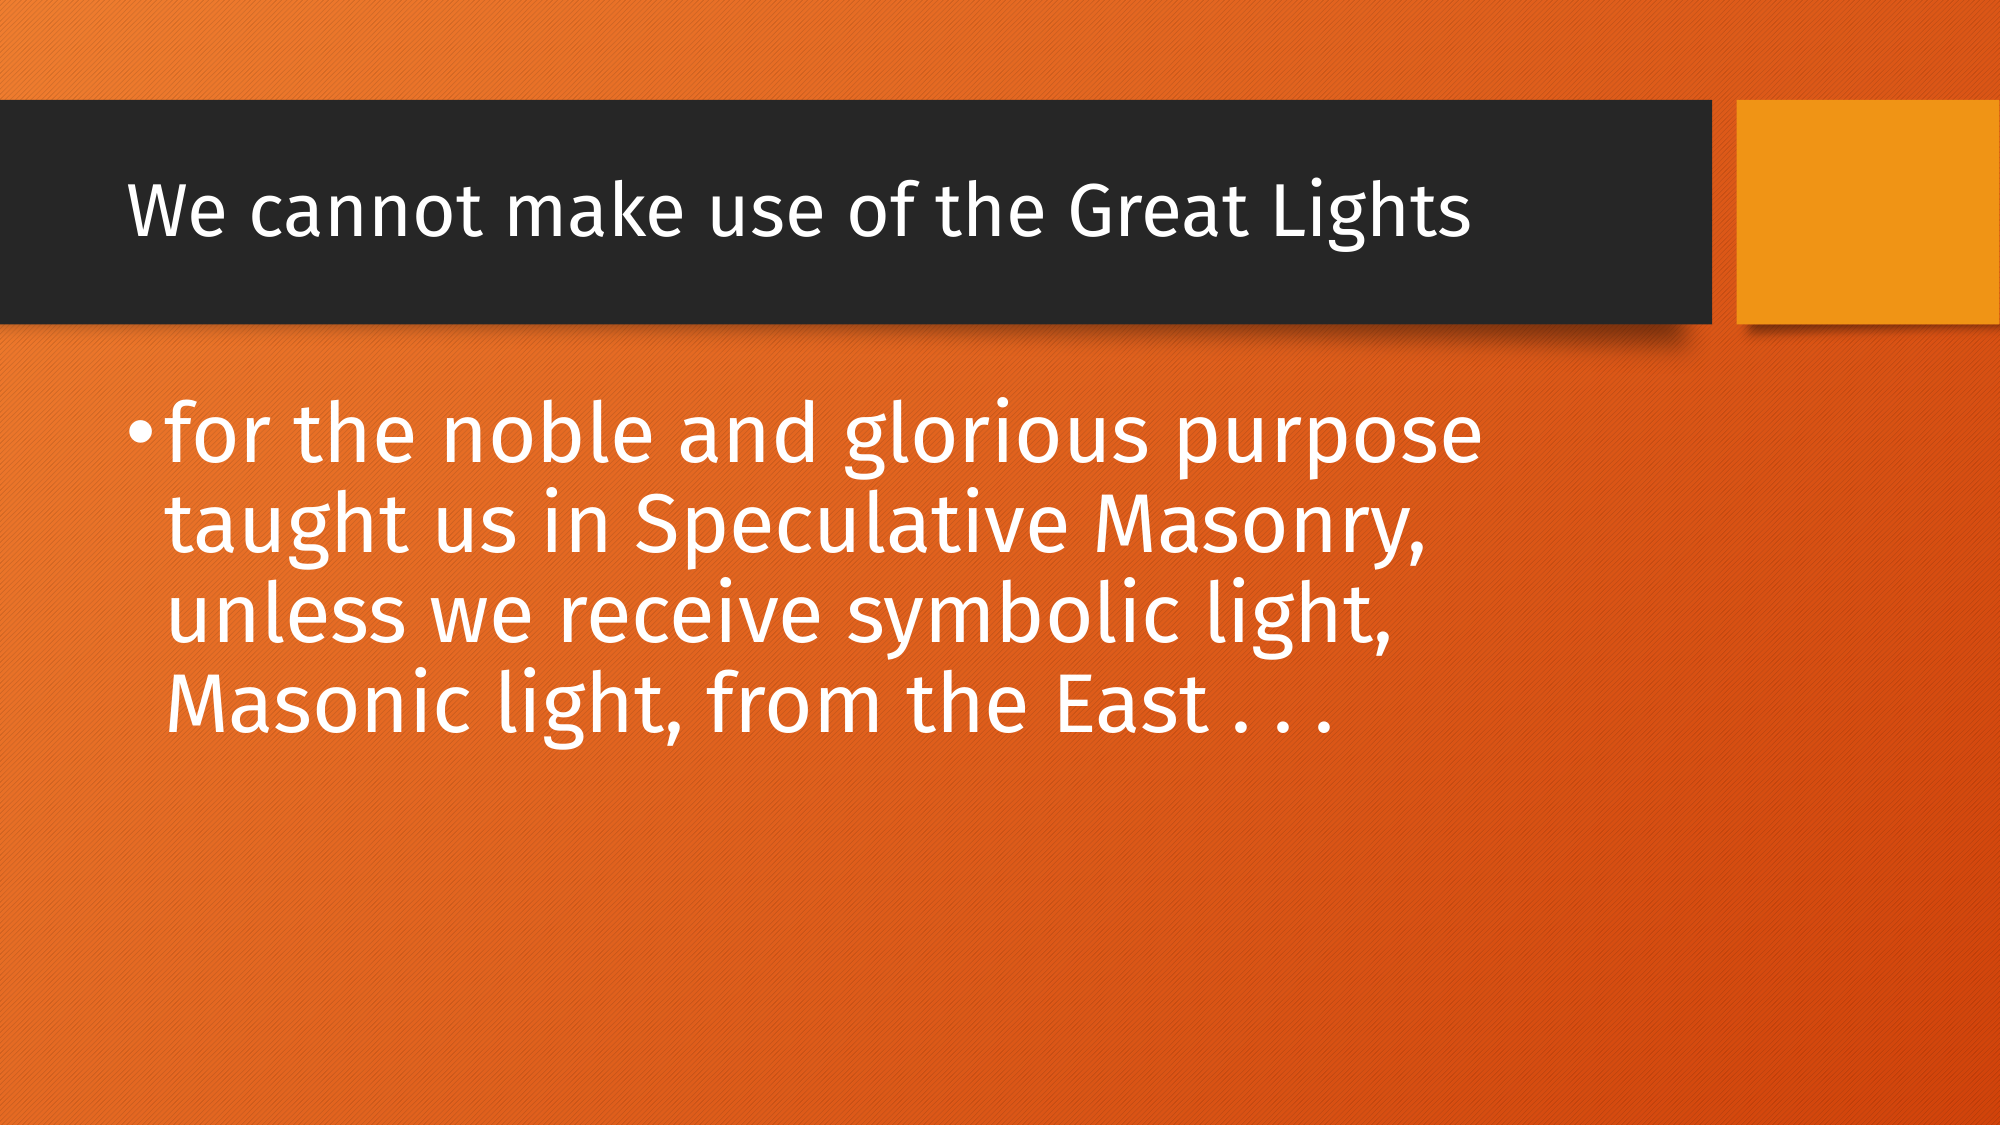

# We cannot make use of the Great Lights
for the noble and glorious purpose taught us in Speculative Masonry, unless we receive symbolic light, Masonic light, from the East . . .